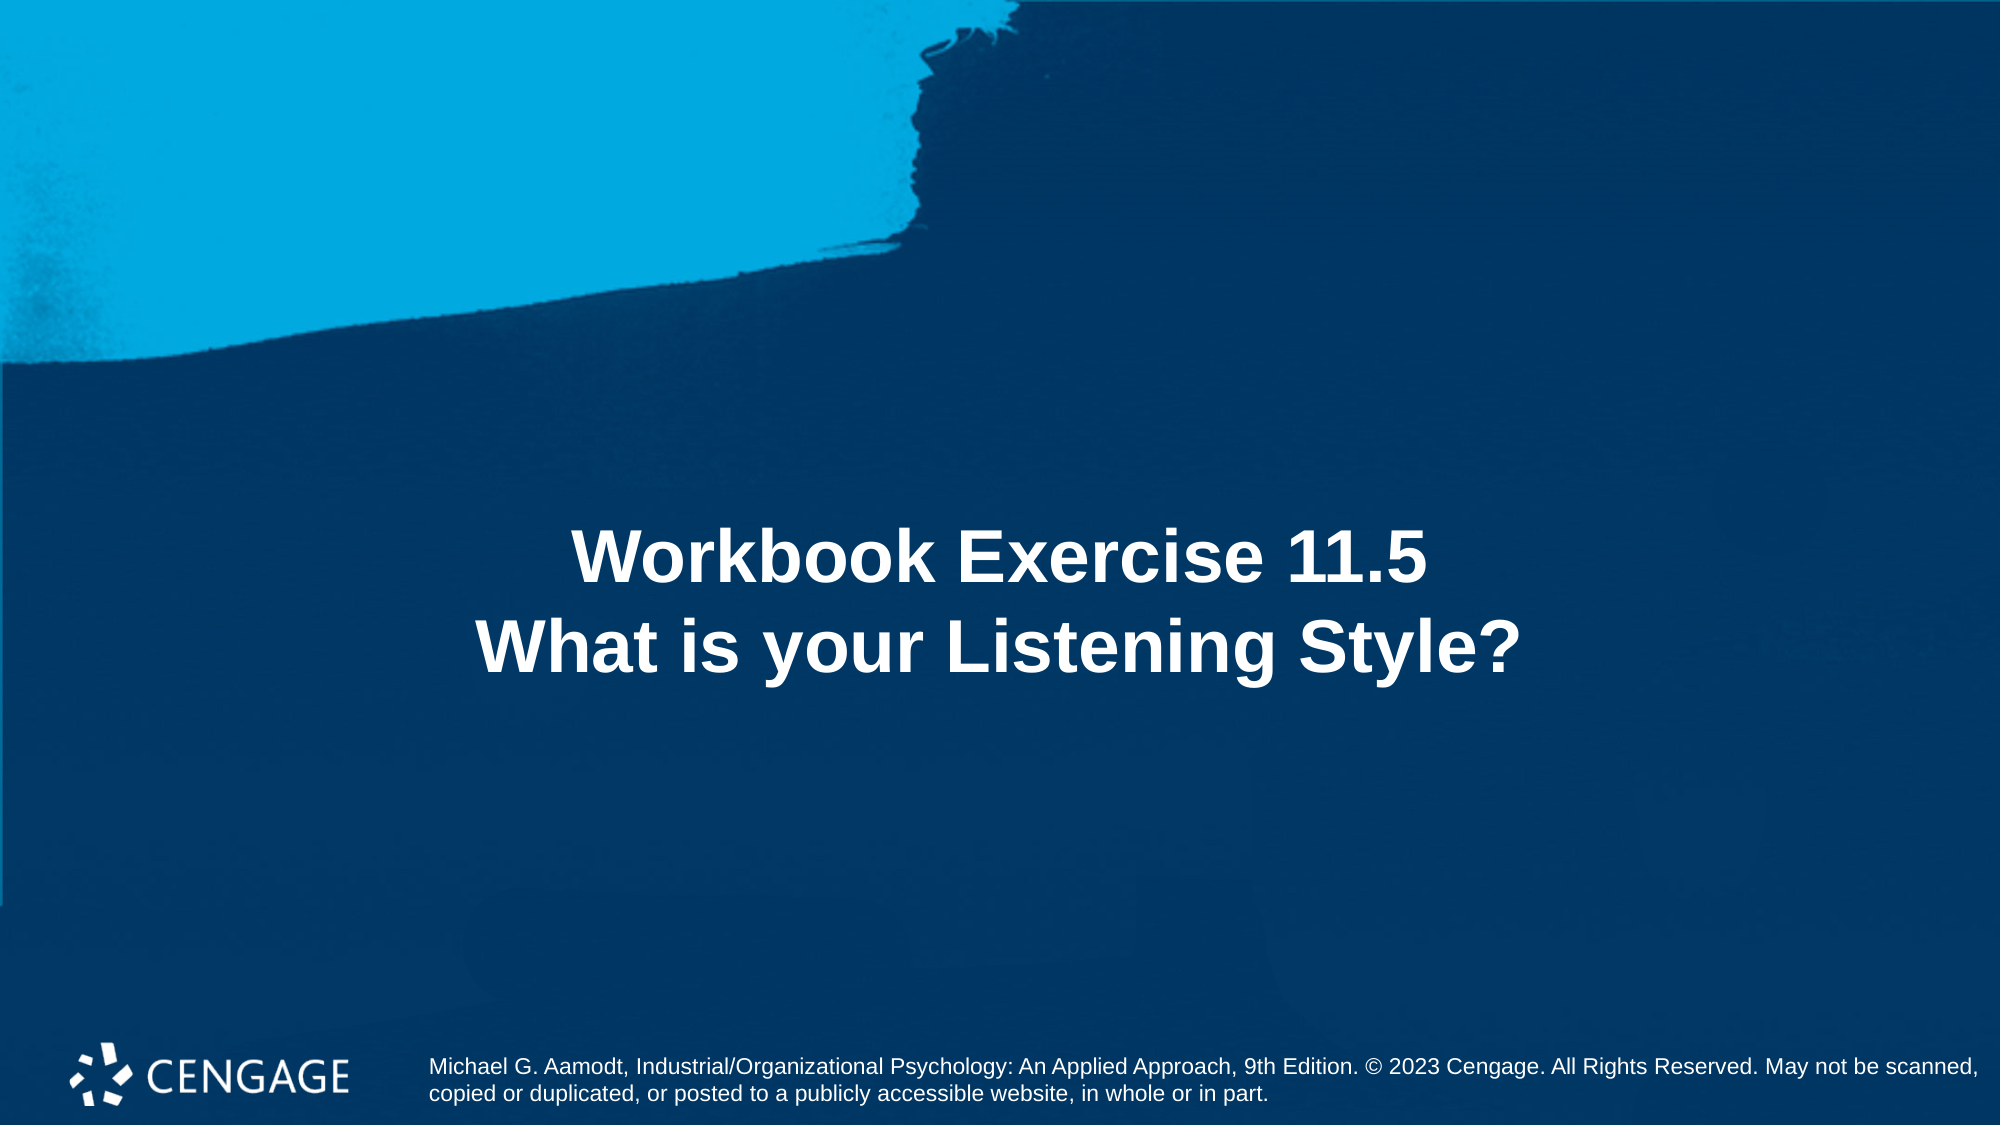

# Workbook Exercise 11.5 What is your Listening Style?